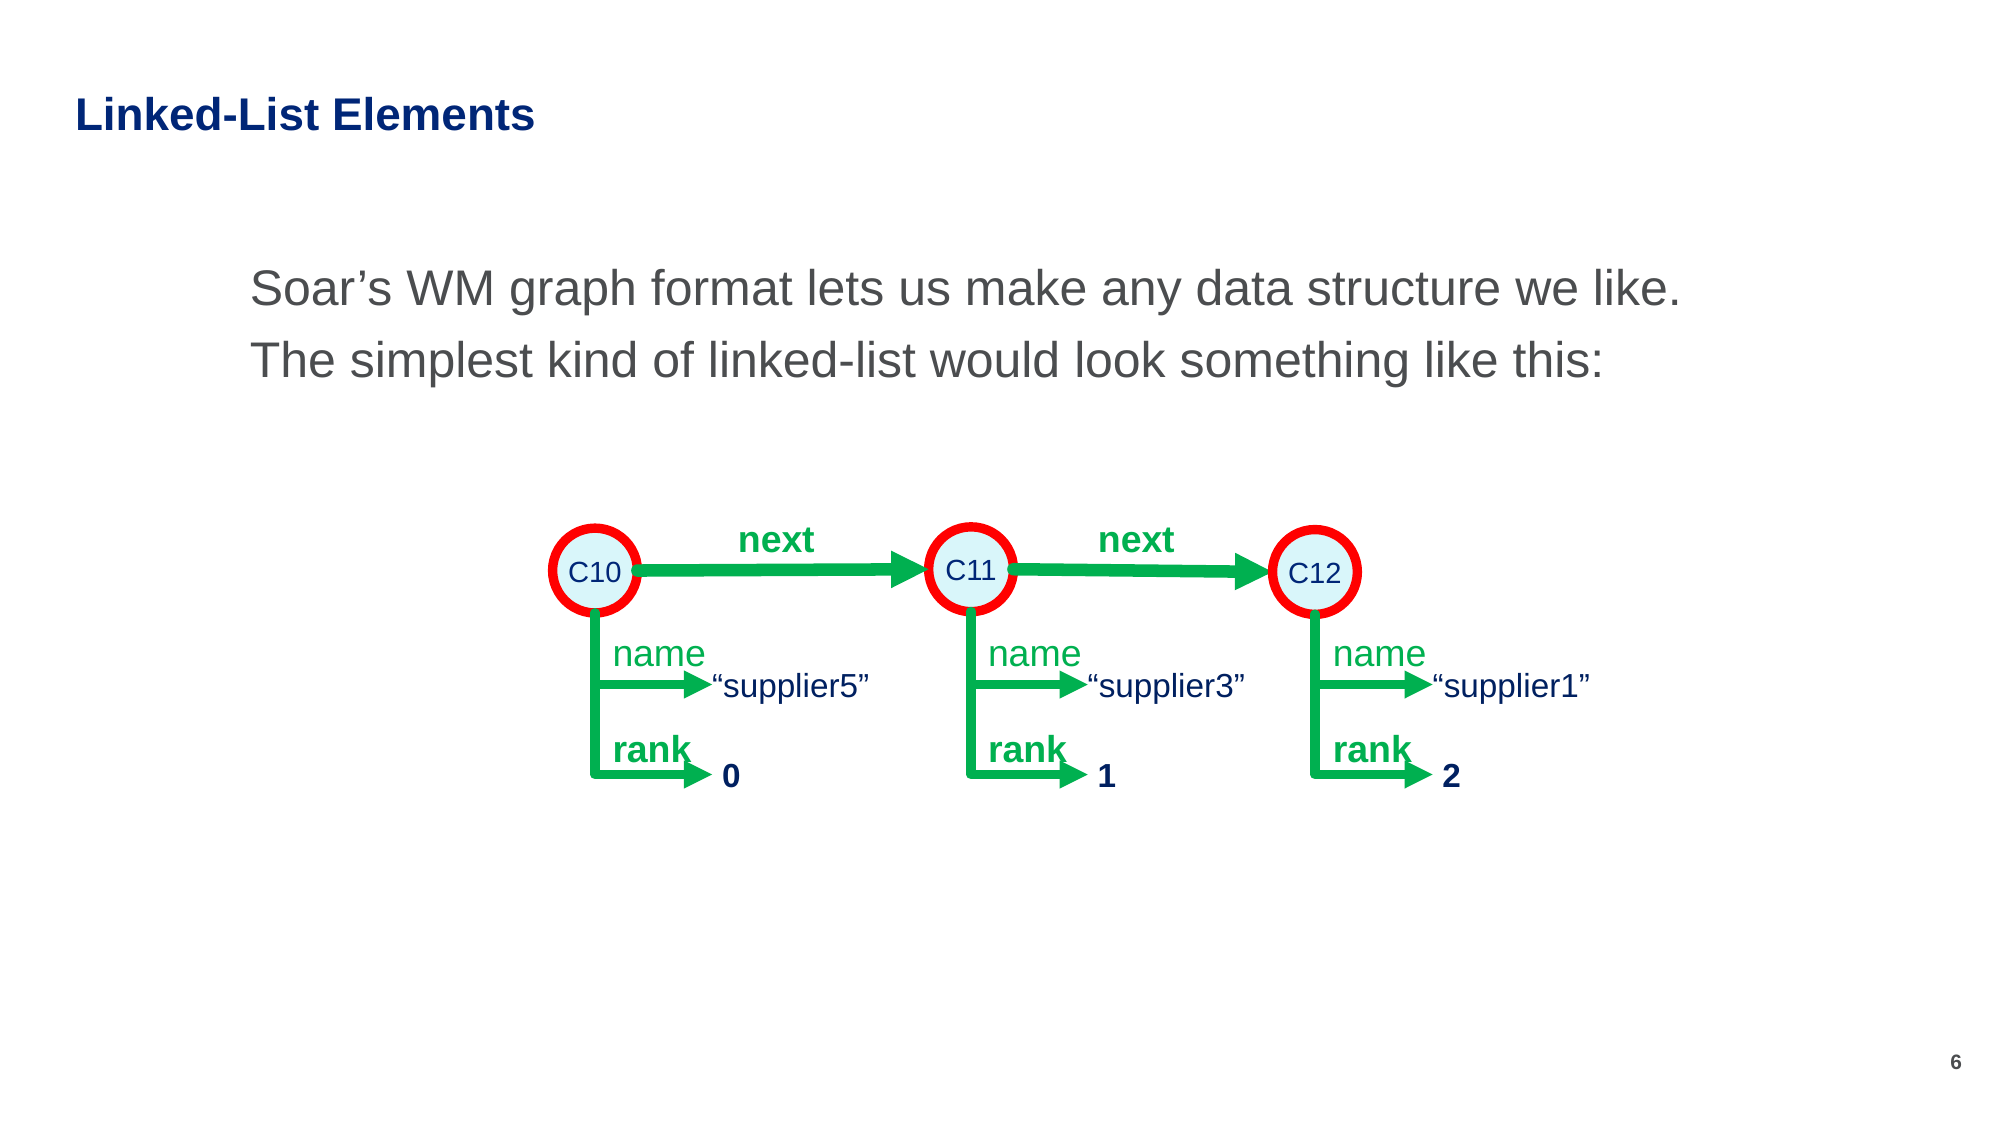

# Linked-List Elements
Soar’s WM graph format lets us make any data structure we like.
The simplest kind of linked-list would look something like this:

next
next
C11
C10
C12
name
name
name
“supplier5”
“supplier3”
“supplier1”
rank
rank
rank
0
1
2